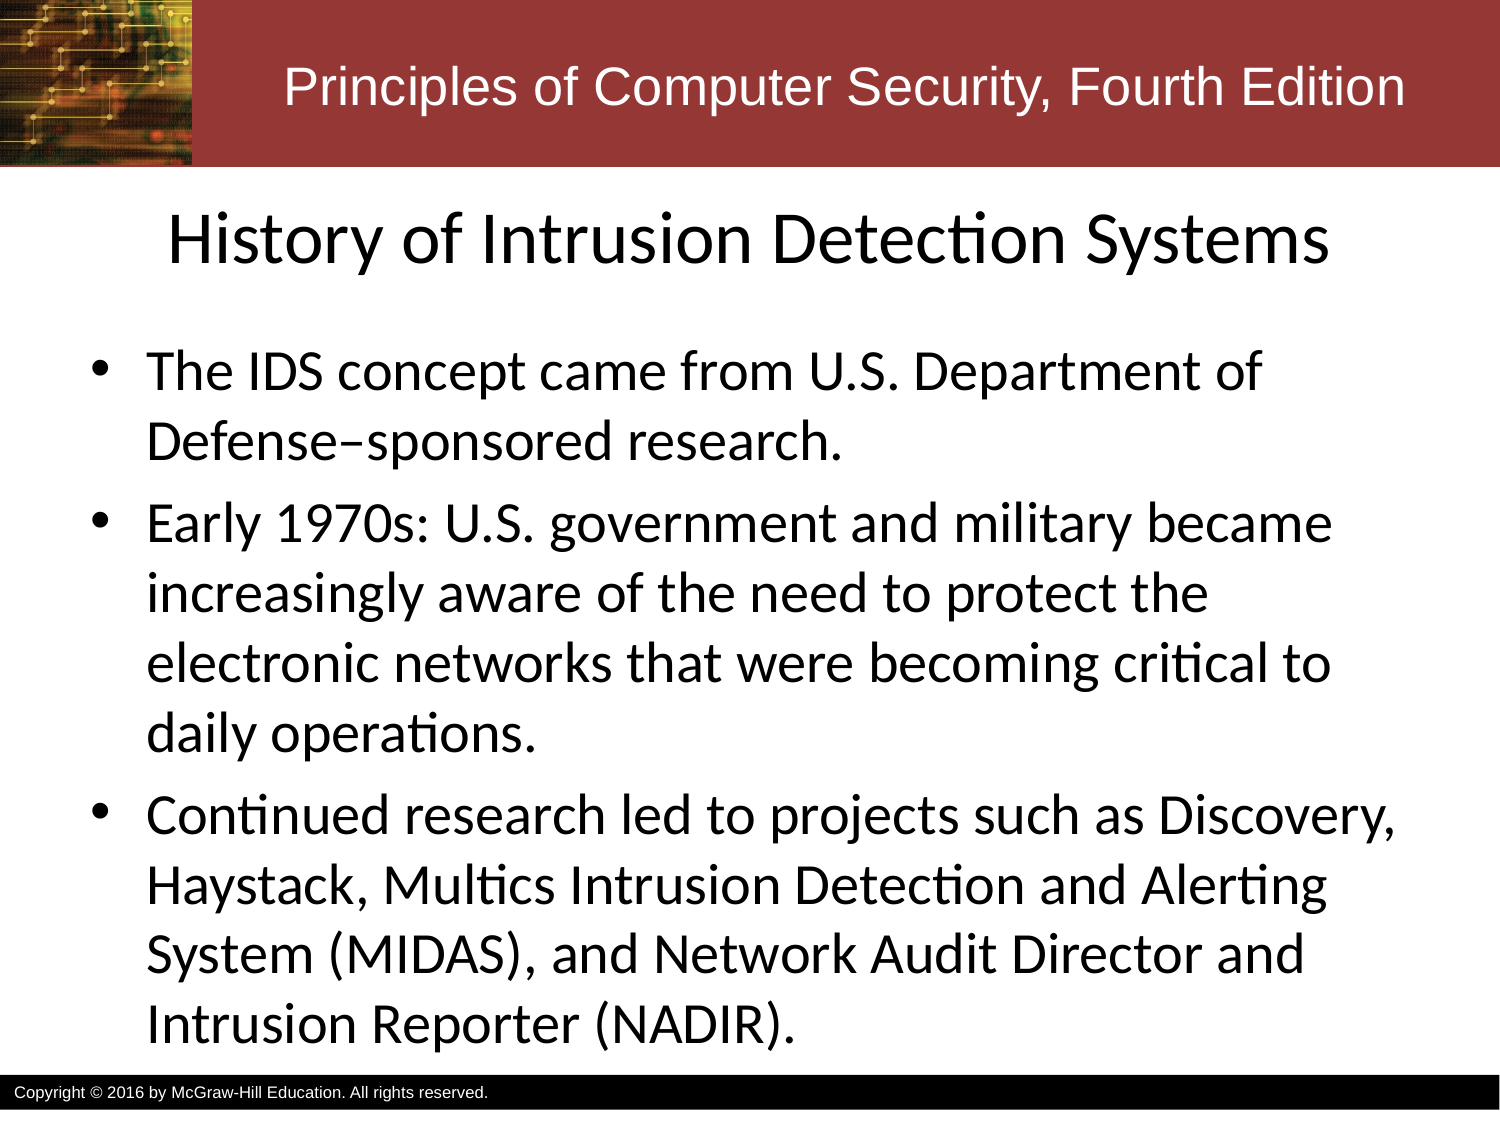

# History of Intrusion Detection Systems
The IDS concept came from U.S. Department of Defense–sponsored research.
Early 1970s: U.S. government and military became increasingly aware of the need to protect the electronic networks that were becoming critical to daily operations.
Continued research led to projects such as Discovery, Haystack, Multics Intrusion Detection and Alerting System (MIDAS), and Network Audit Director and Intrusion Reporter (NADIR).